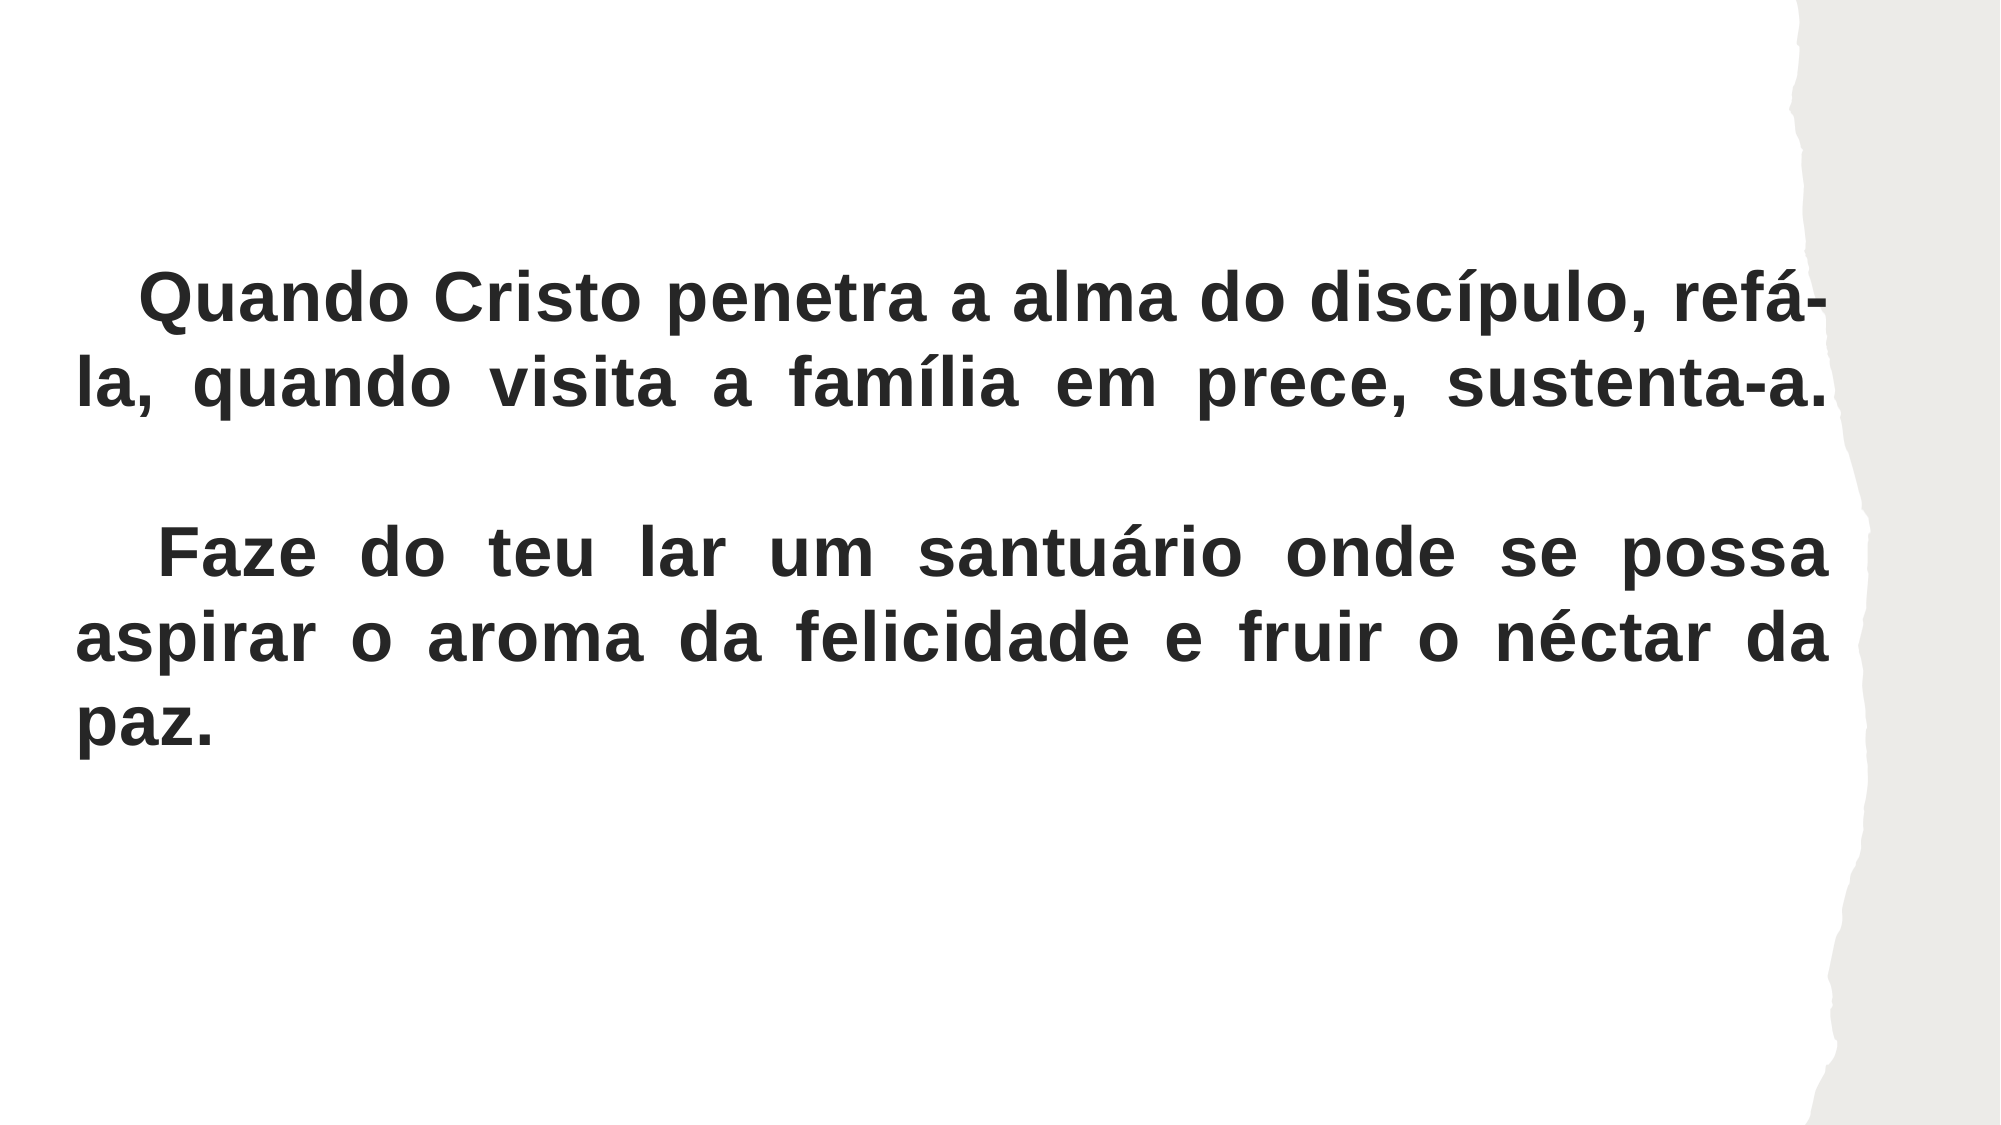

Quando Cristo penetra a alma do discípulo, refá-la, quando visita a família em prece, sustenta-a.
   Faze do teu lar um santuário onde se possa aspirar o aroma da felicidade e fruir o néctar da paz.